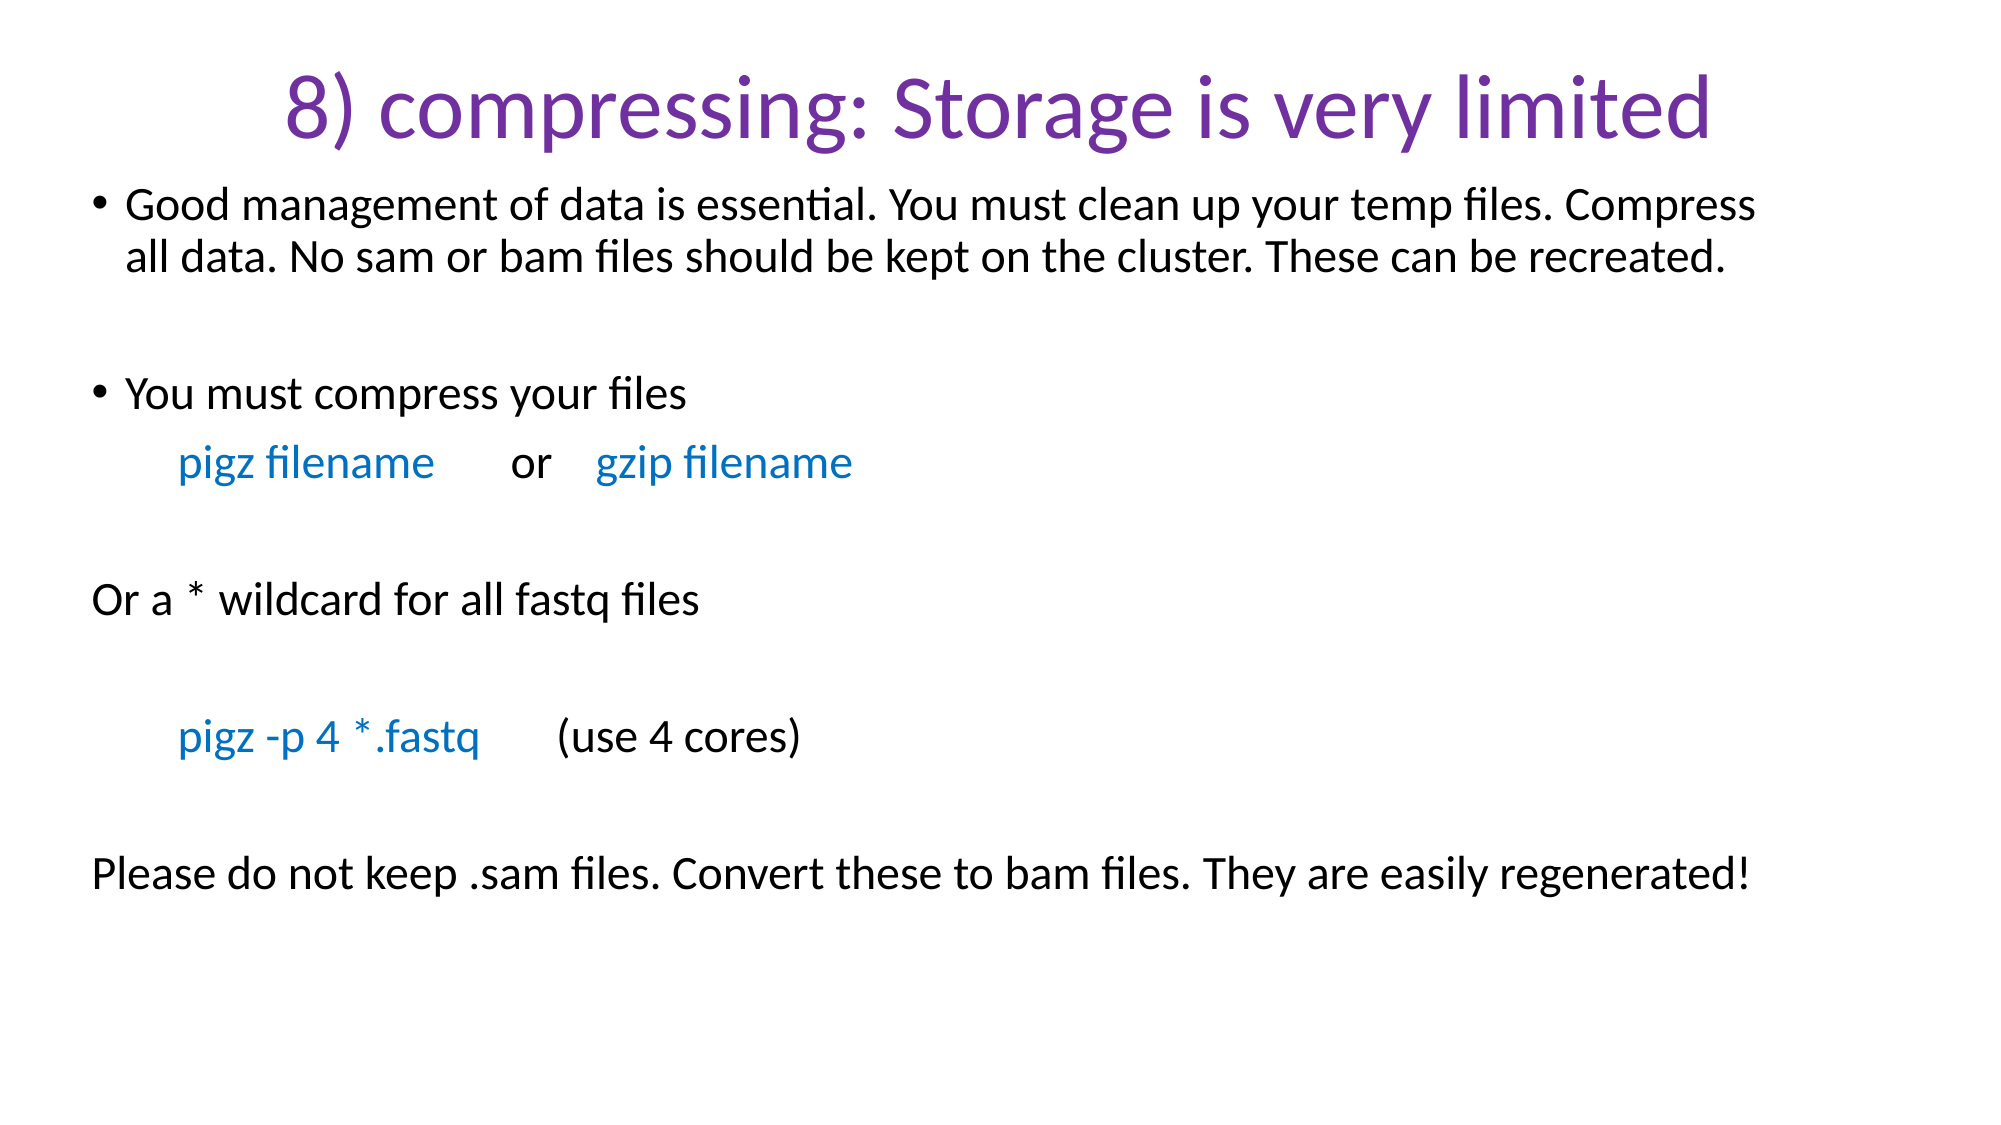

# 8) compressing: Storage is very limited
Good management of data is essential. You must clean up your temp files. Compress all data. No sam or bam files should be kept on the cluster. These can be recreated.

You must compress your files
        pigz filename       or    gzip filename

Or a * wildcard for all fastq files

        pigz -p 4 *.fastq       (use 4 cores)

Please do not keep .sam files. Convert these to bam files. They are easily regenerated!